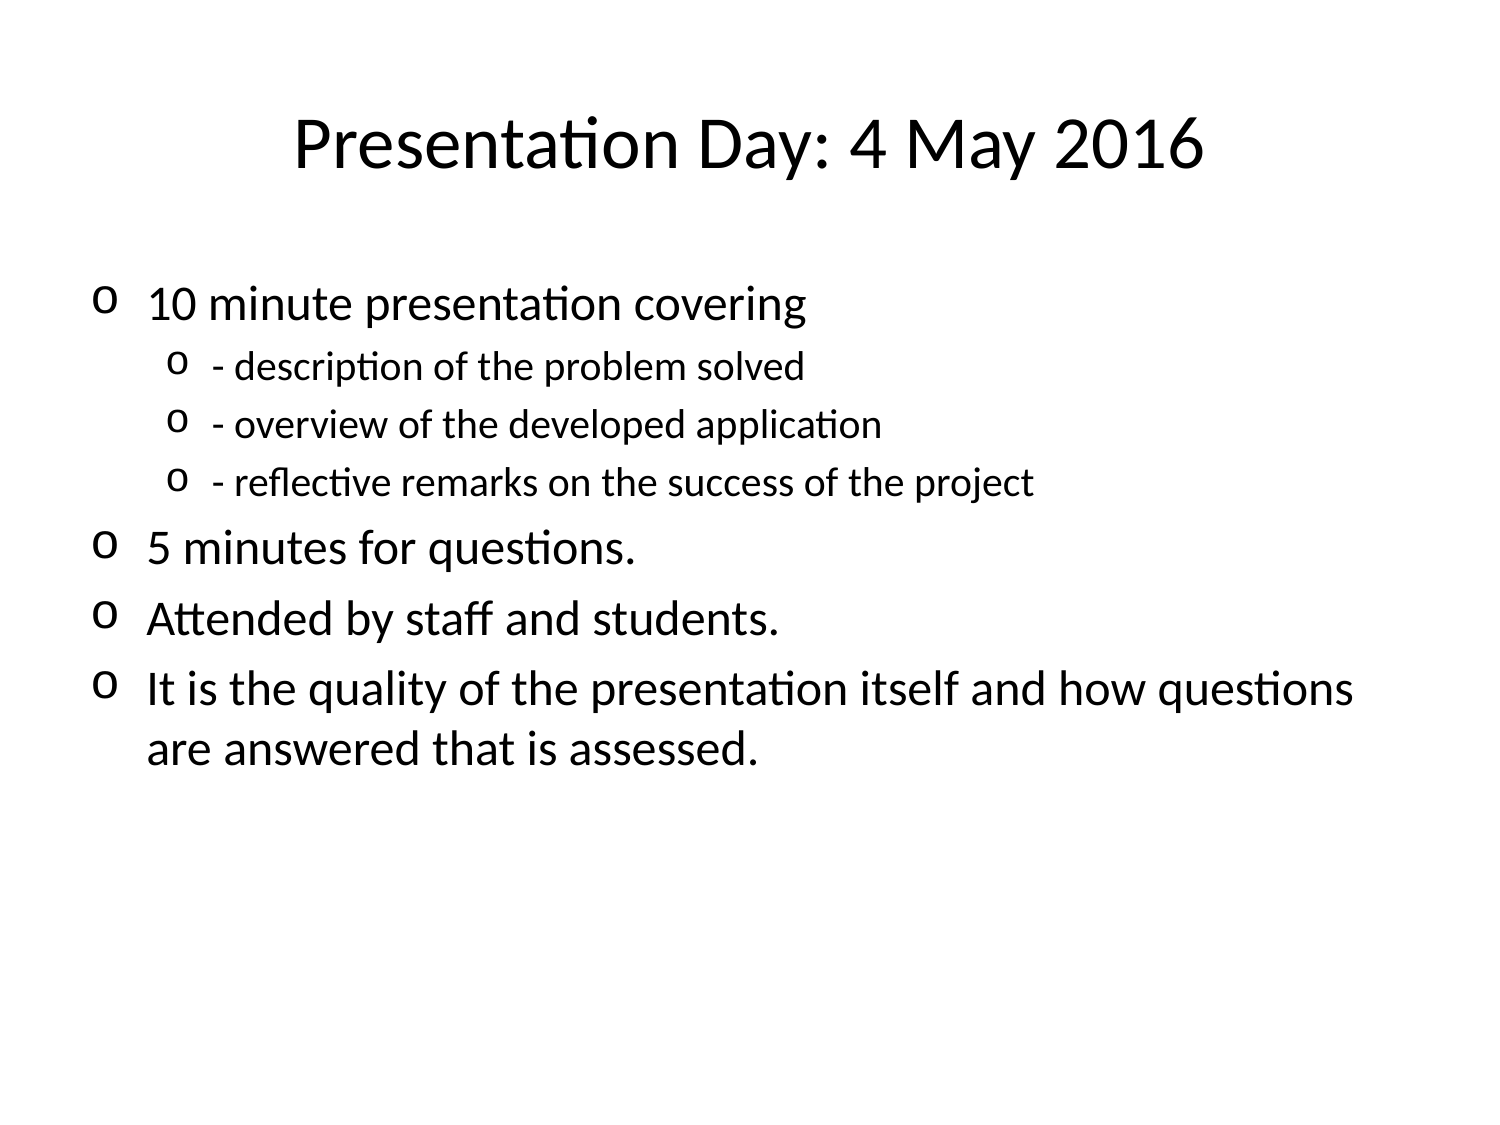

# Presentation Day: 4 May 2016
10 minute presentation covering
- description of the problem solved
- overview of the developed application
- reflective remarks on the success of the project
5 minutes for questions.
Attended by staff and students.
It is the quality of the presentation itself and how questions are answered that is assessed.